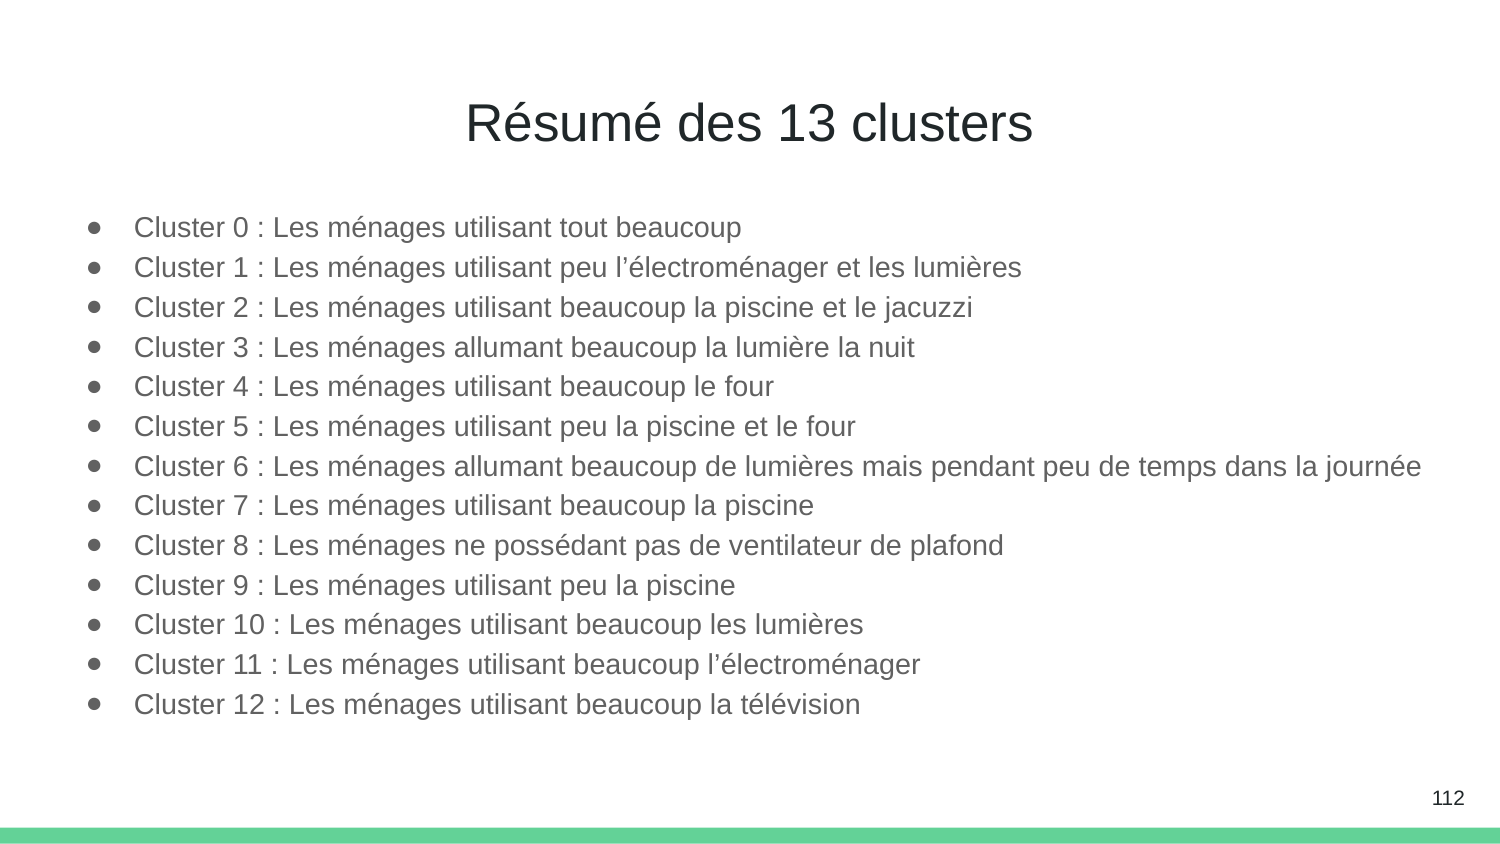

# Résumé des 13 clusters
Cluster 0 : Les ménages utilisant tout beaucoup
Cluster 1 : Les ménages utilisant peu l’électroménager et les lumières
Cluster 2 : Les ménages utilisant beaucoup la piscine et le jacuzzi
Cluster 3 : Les ménages allumant beaucoup la lumière la nuit
Cluster 4 : Les ménages utilisant beaucoup le four
Cluster 5 : Les ménages utilisant peu la piscine et le four
Cluster 6 : Les ménages allumant beaucoup de lumières mais pendant peu de temps dans la journée
Cluster 7 : Les ménages utilisant beaucoup la piscine
Cluster 8 : Les ménages ne possédant pas de ventilateur de plafond
Cluster 9 : Les ménages utilisant peu la piscine
Cluster 10 : Les ménages utilisant beaucoup les lumières
Cluster 11 : Les ménages utilisant beaucoup l’électroménager
Cluster 12 : Les ménages utilisant beaucoup la télévision
112